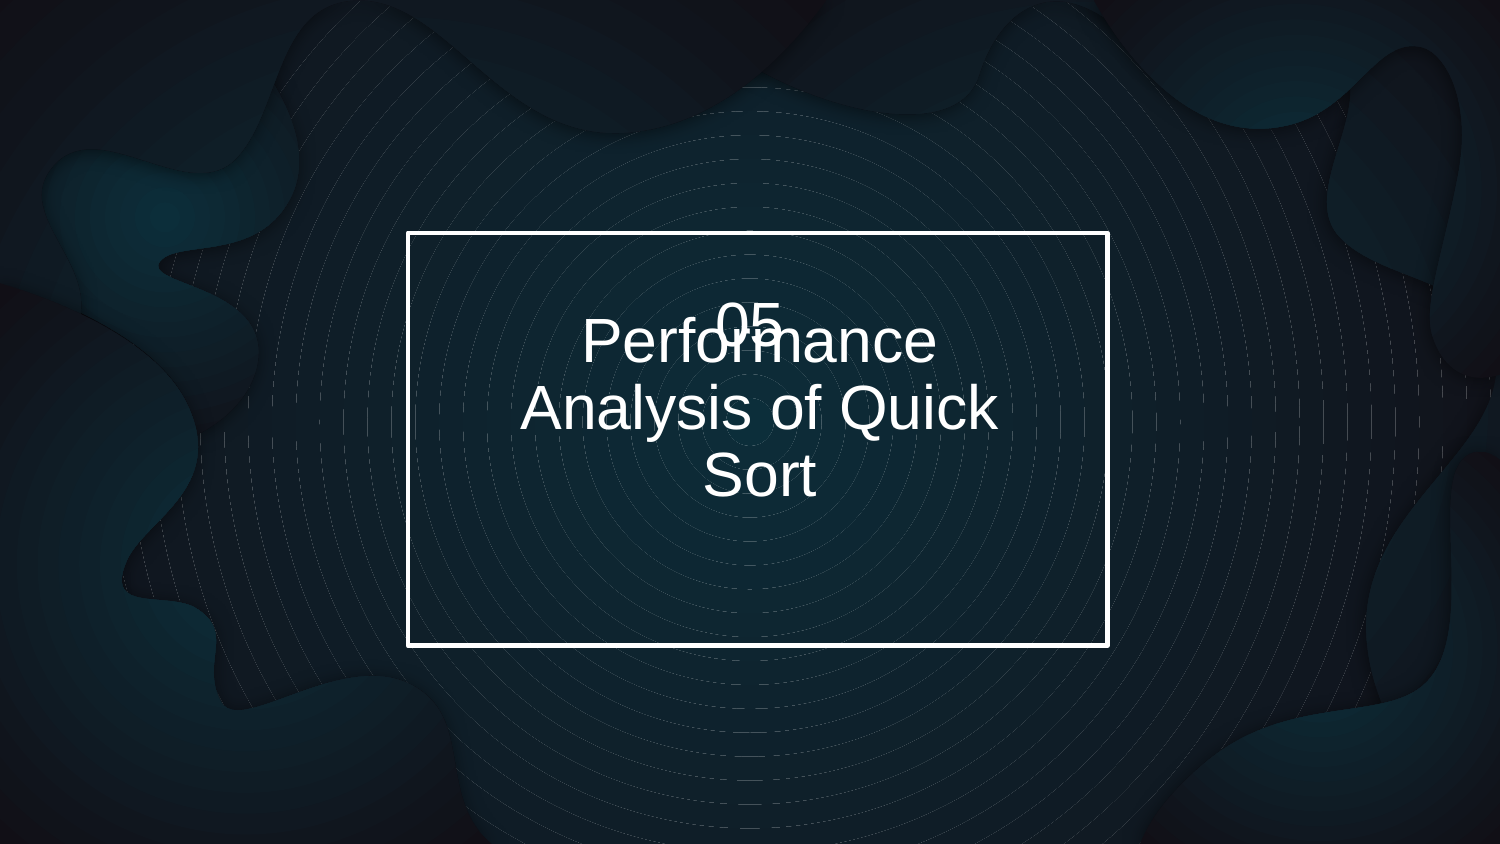

05
# Performance Analysis of Quick Sort